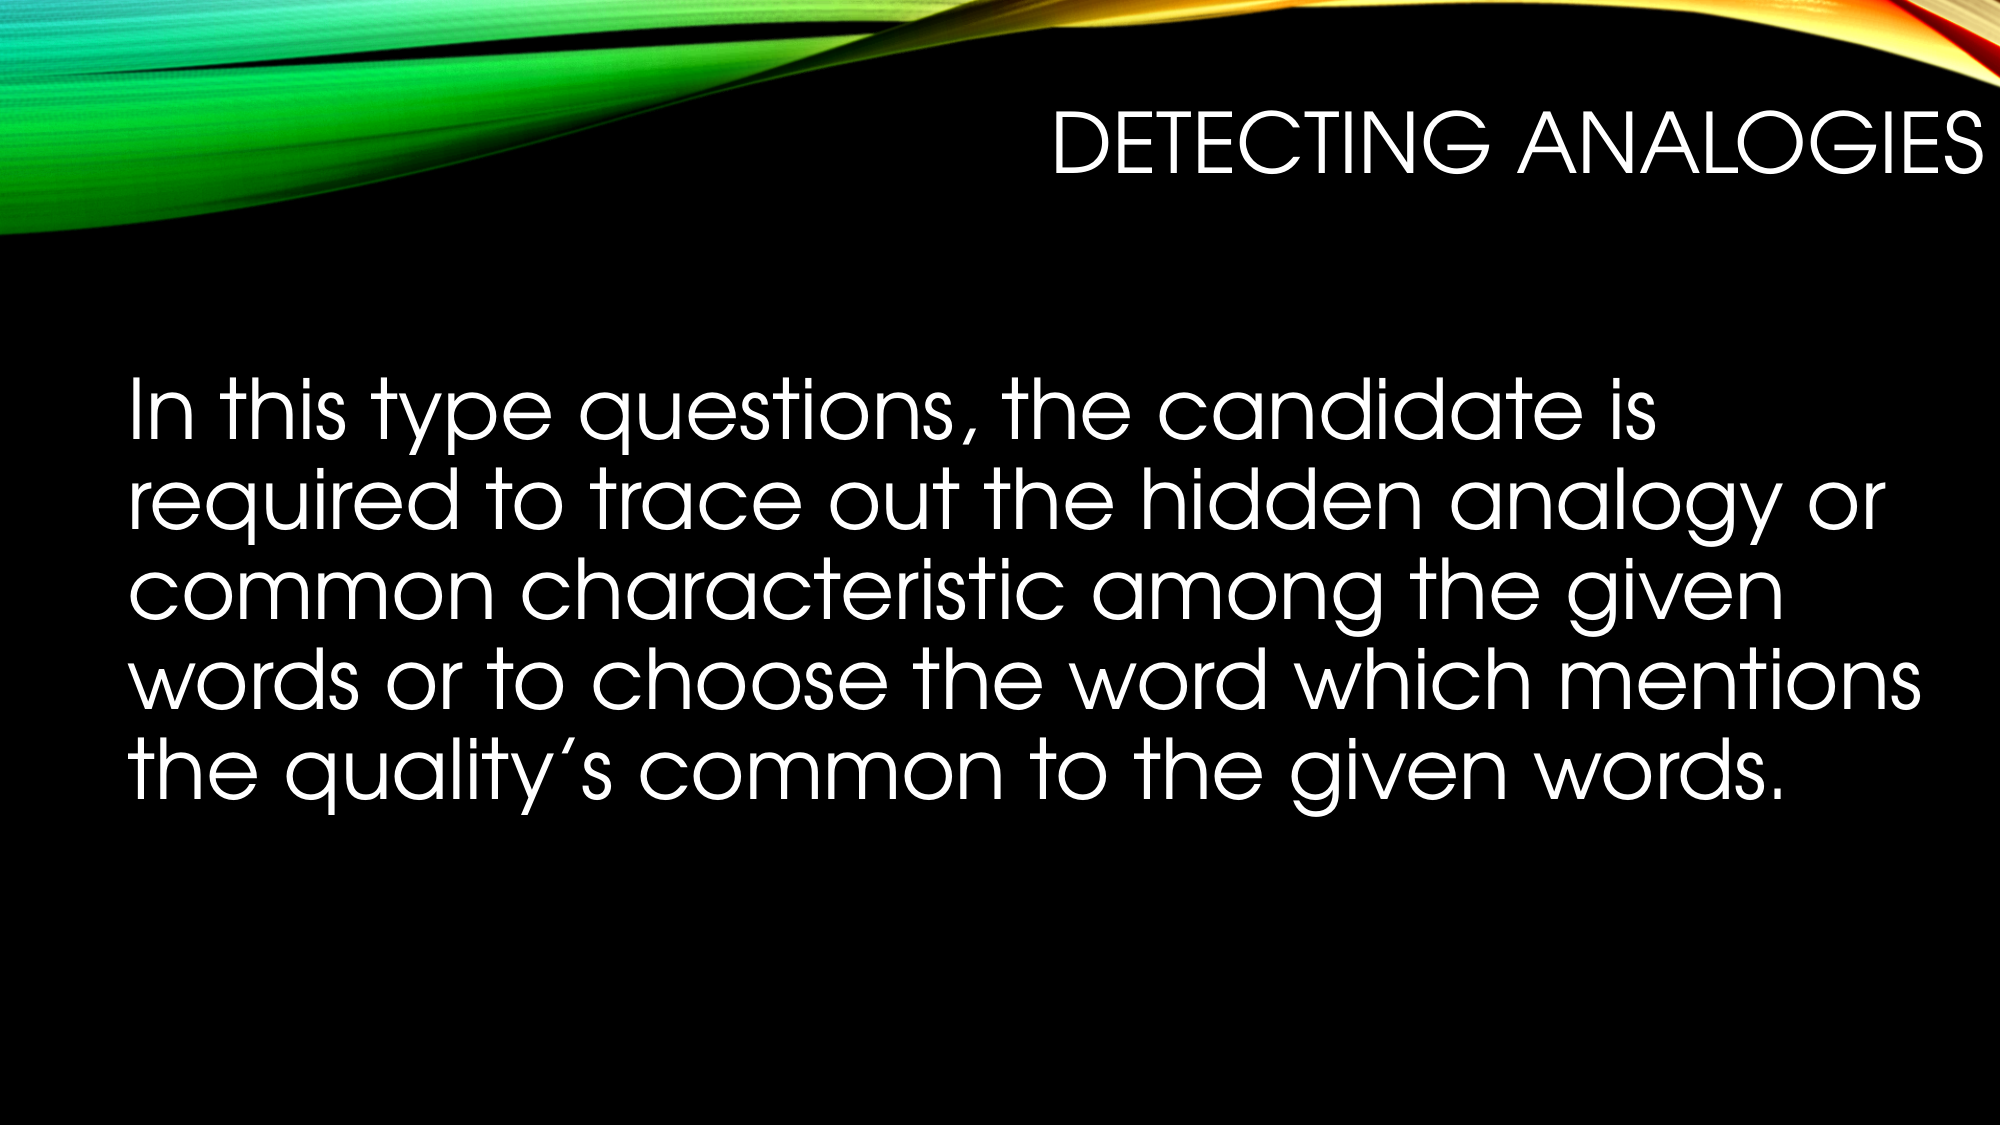

# Detecting Analogies
In this type questions, the candidate is required to trace out the hidden analogy or common characteristic among the given words or to choose the word which mentions the quality’s common to the given words.